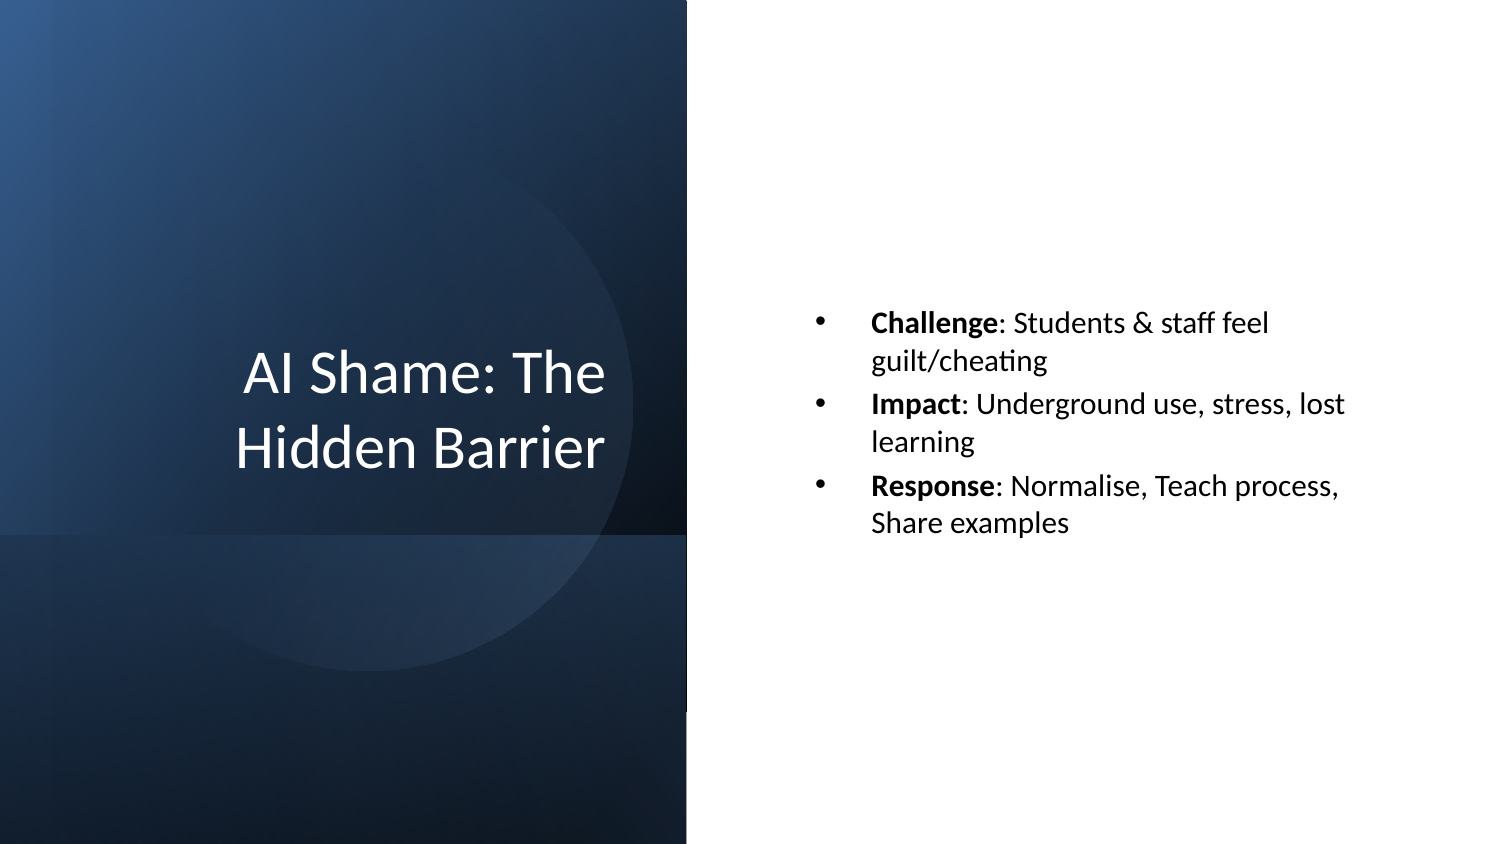

# AI Shame: The Hidden Barrier

Challenge: Students & staff feel guilt/cheating
Impact: Underground use, stress, lost learning
Response: Normalise, Teach process, Share examples